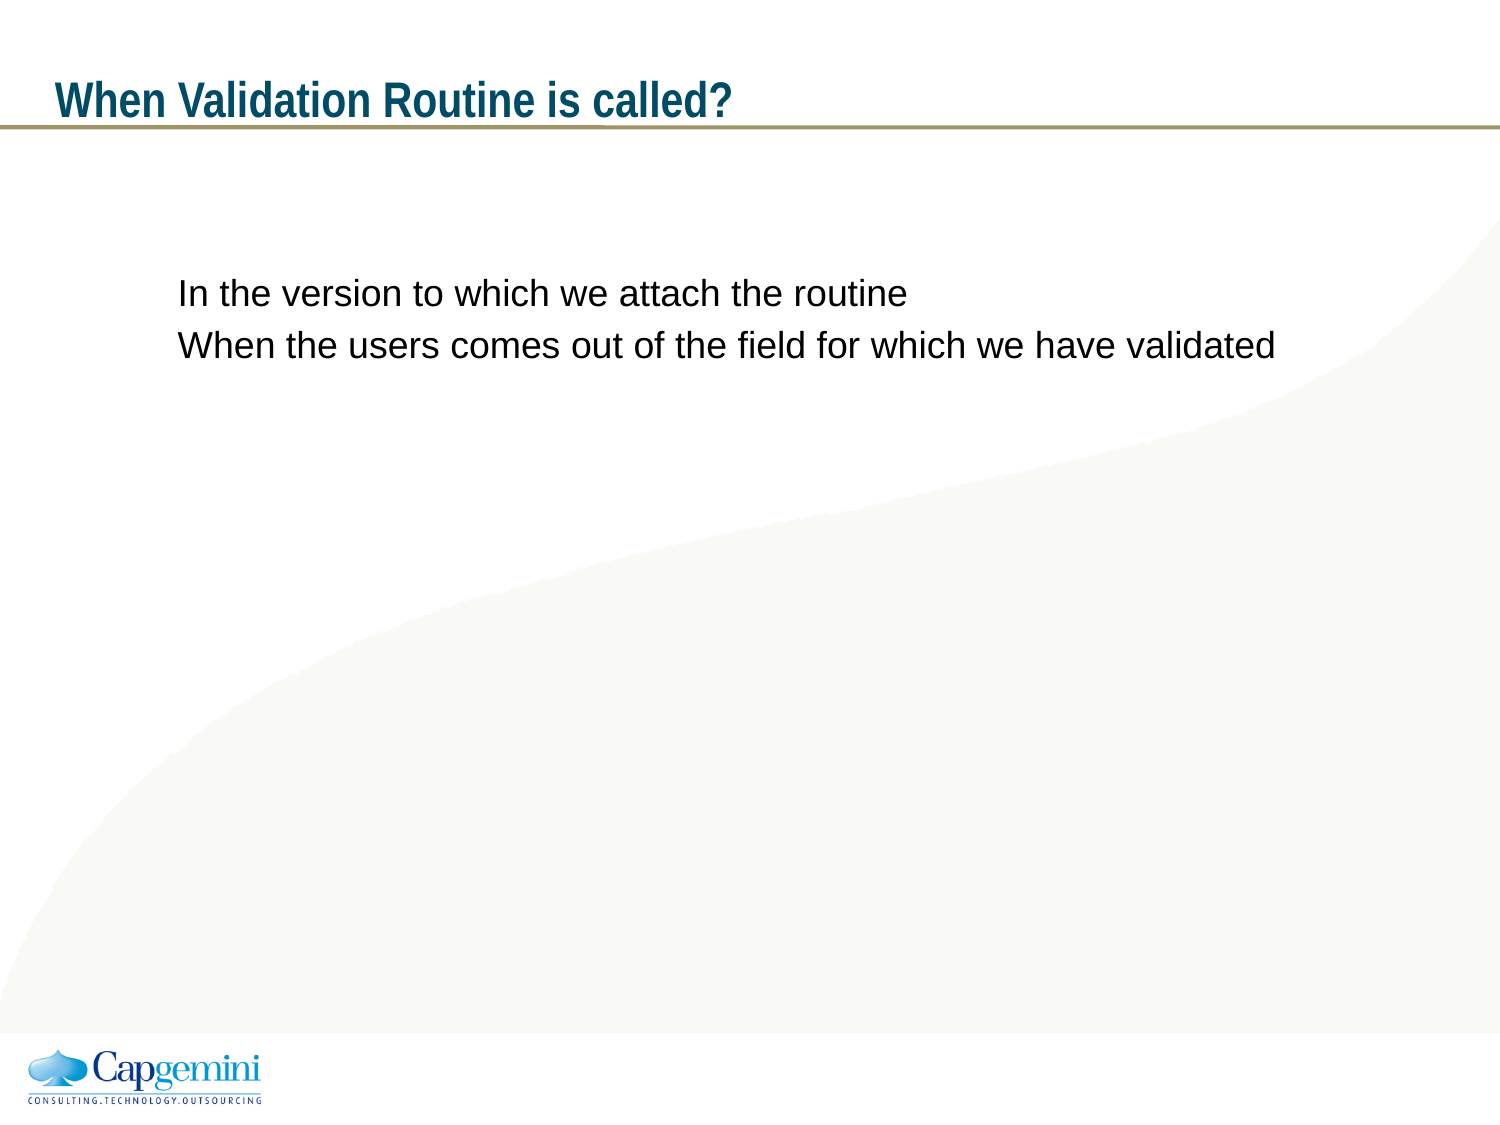

# When Validation Routine is called?
In the version to which we attach the routine
When the users comes out of the field for which we have validated